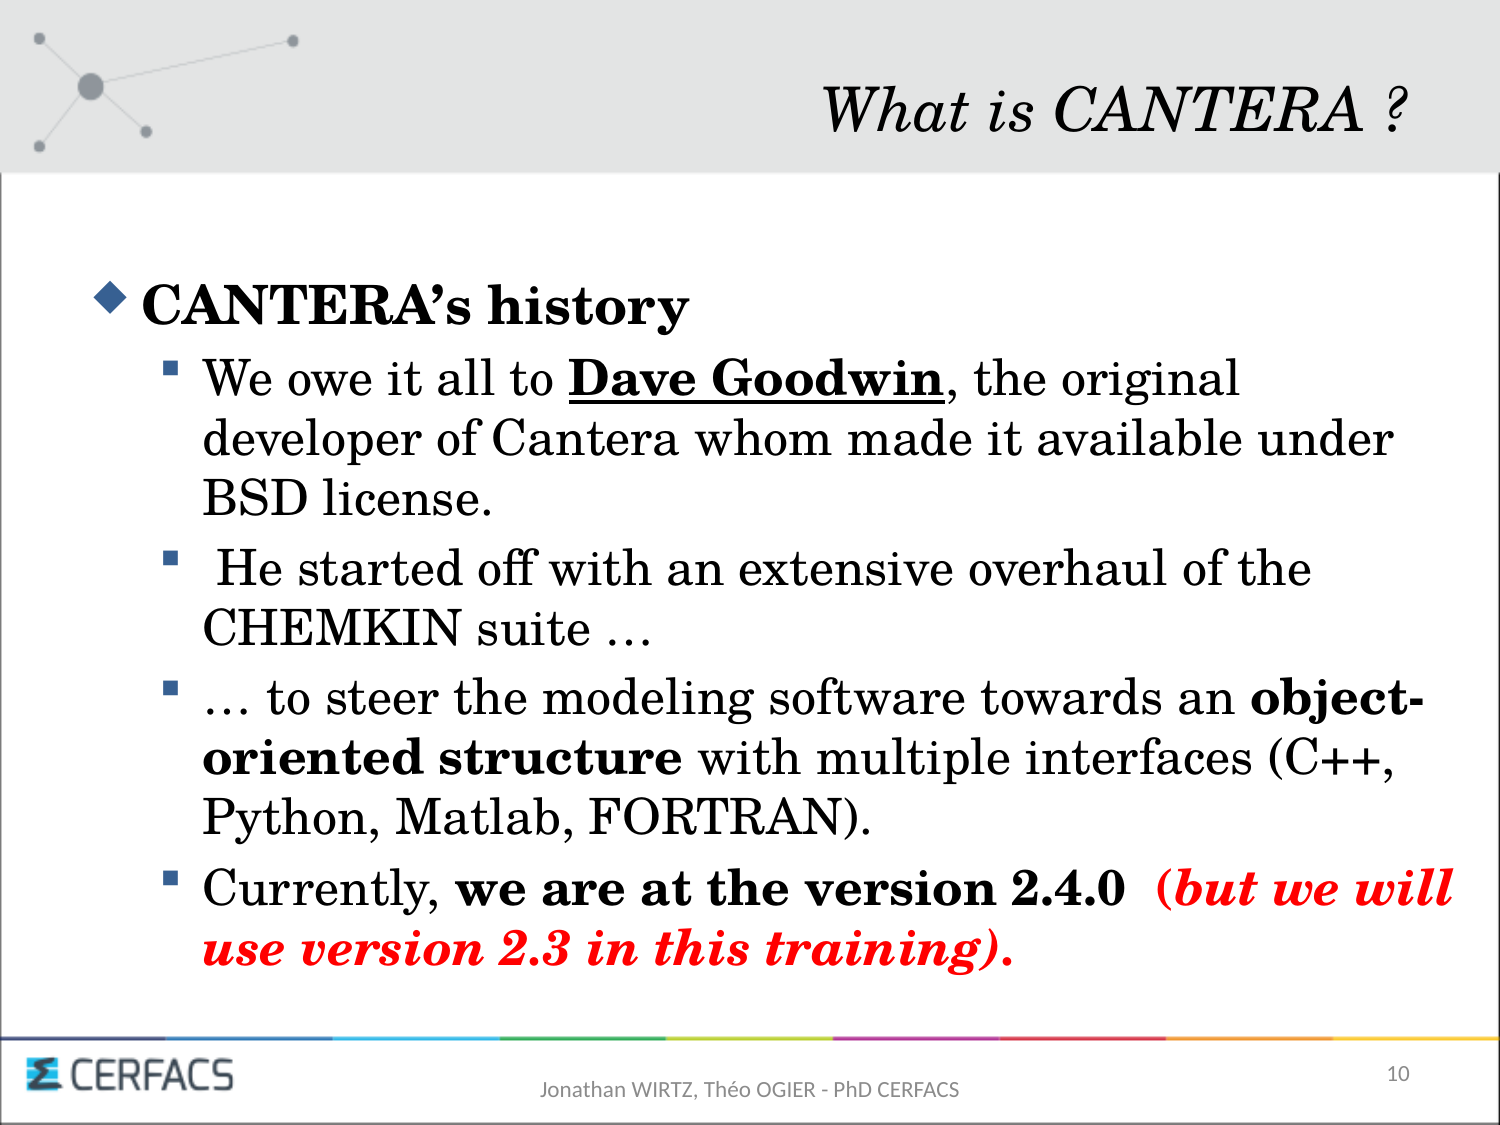

# What is CANTERA ?
CANTERA’s history
We owe it all to Dave Goodwin, the original developer of Cantera whom made it available under BSD license.
 He started off with an extensive overhaul of the CHEMKIN suite …
… to steer the modeling software towards an object-oriented structure with multiple interfaces (C++, Python, Matlab, FORTRAN).
Currently, we are at the version 2.4.0  (but we will use version 2.3 in this training).
10
Jonathan WIRTZ, Théo OGIER - PhD CERFACS